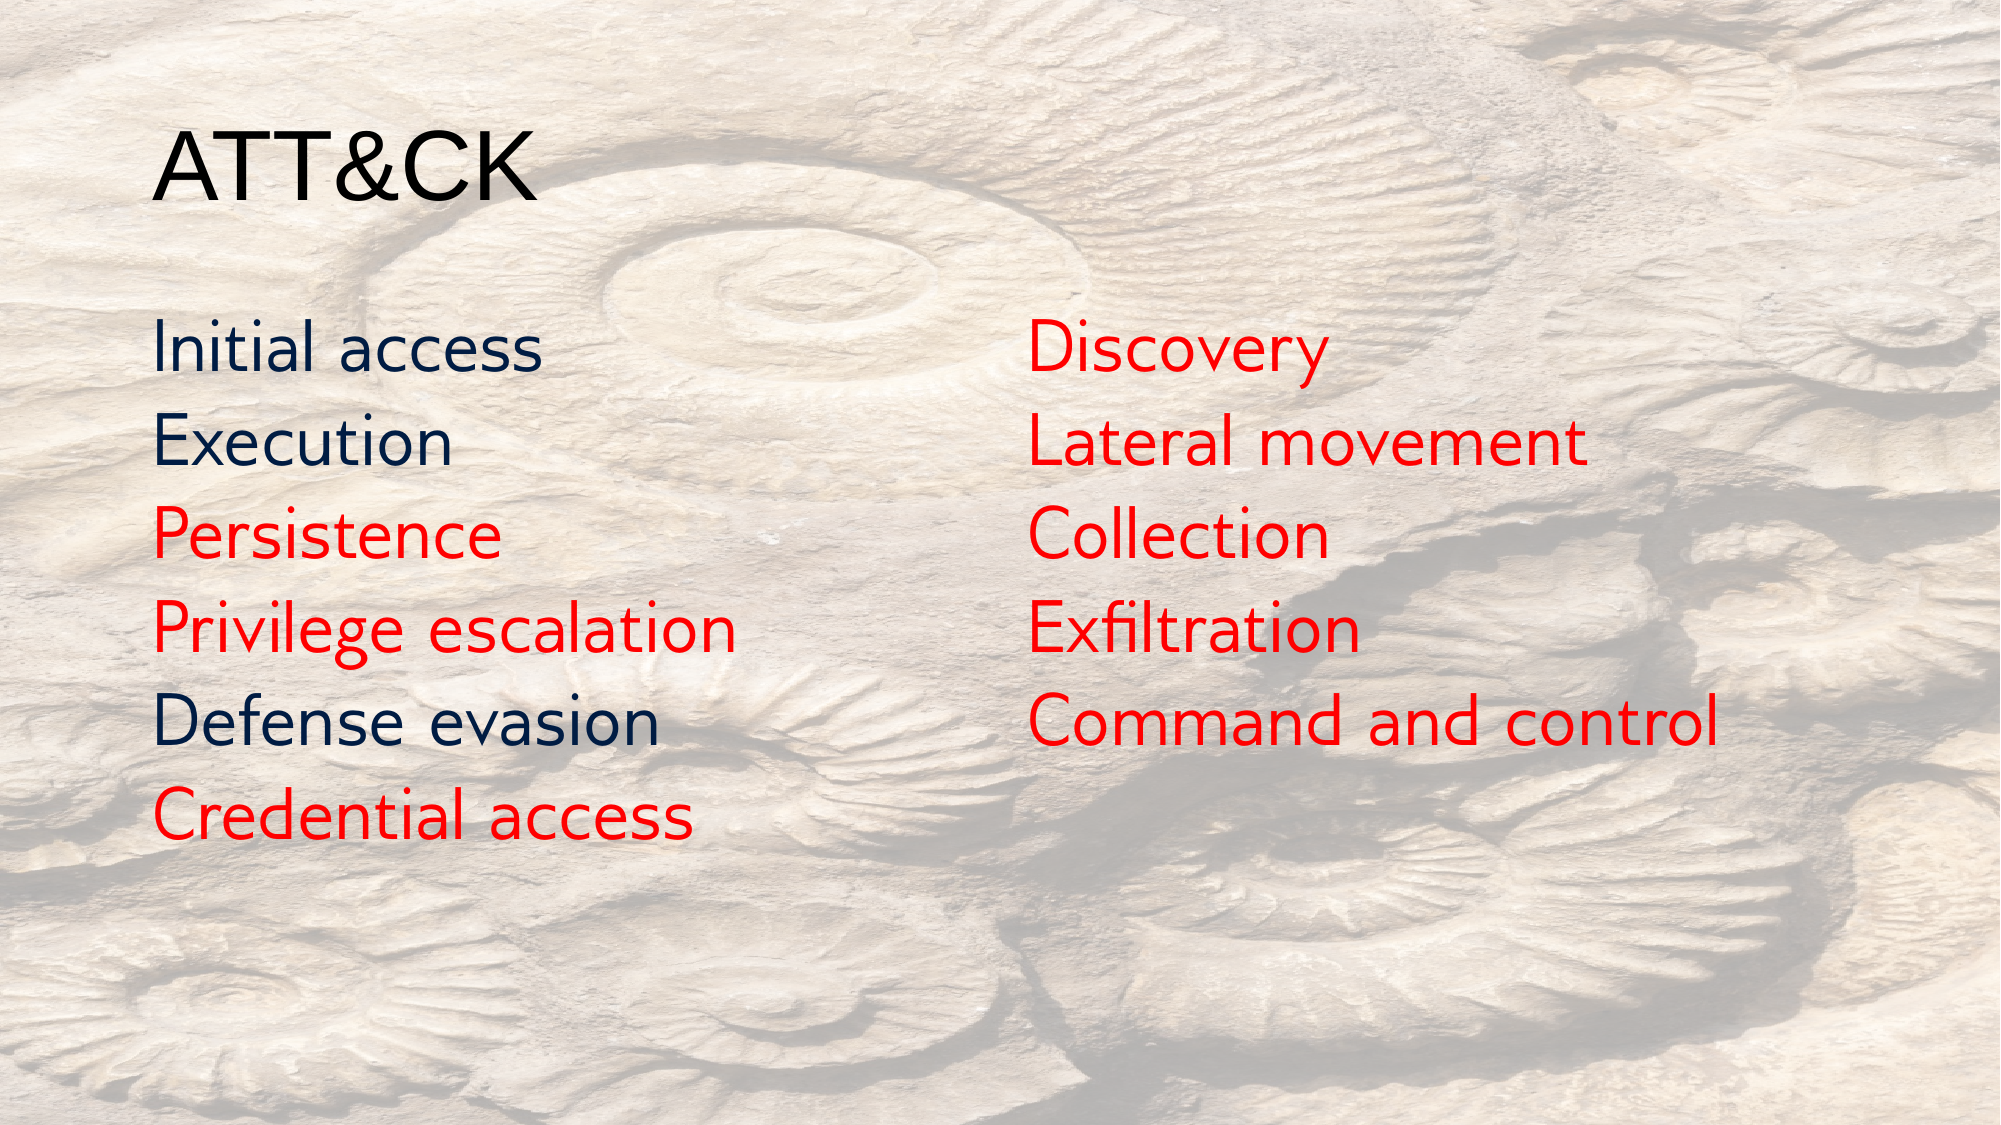

# ATT&CK
Initial access
Execution
Persistence
Privilege escalation
Defense evasion
Credential access

Discovery
Lateral movement
Collection
Exfiltration
Command and control